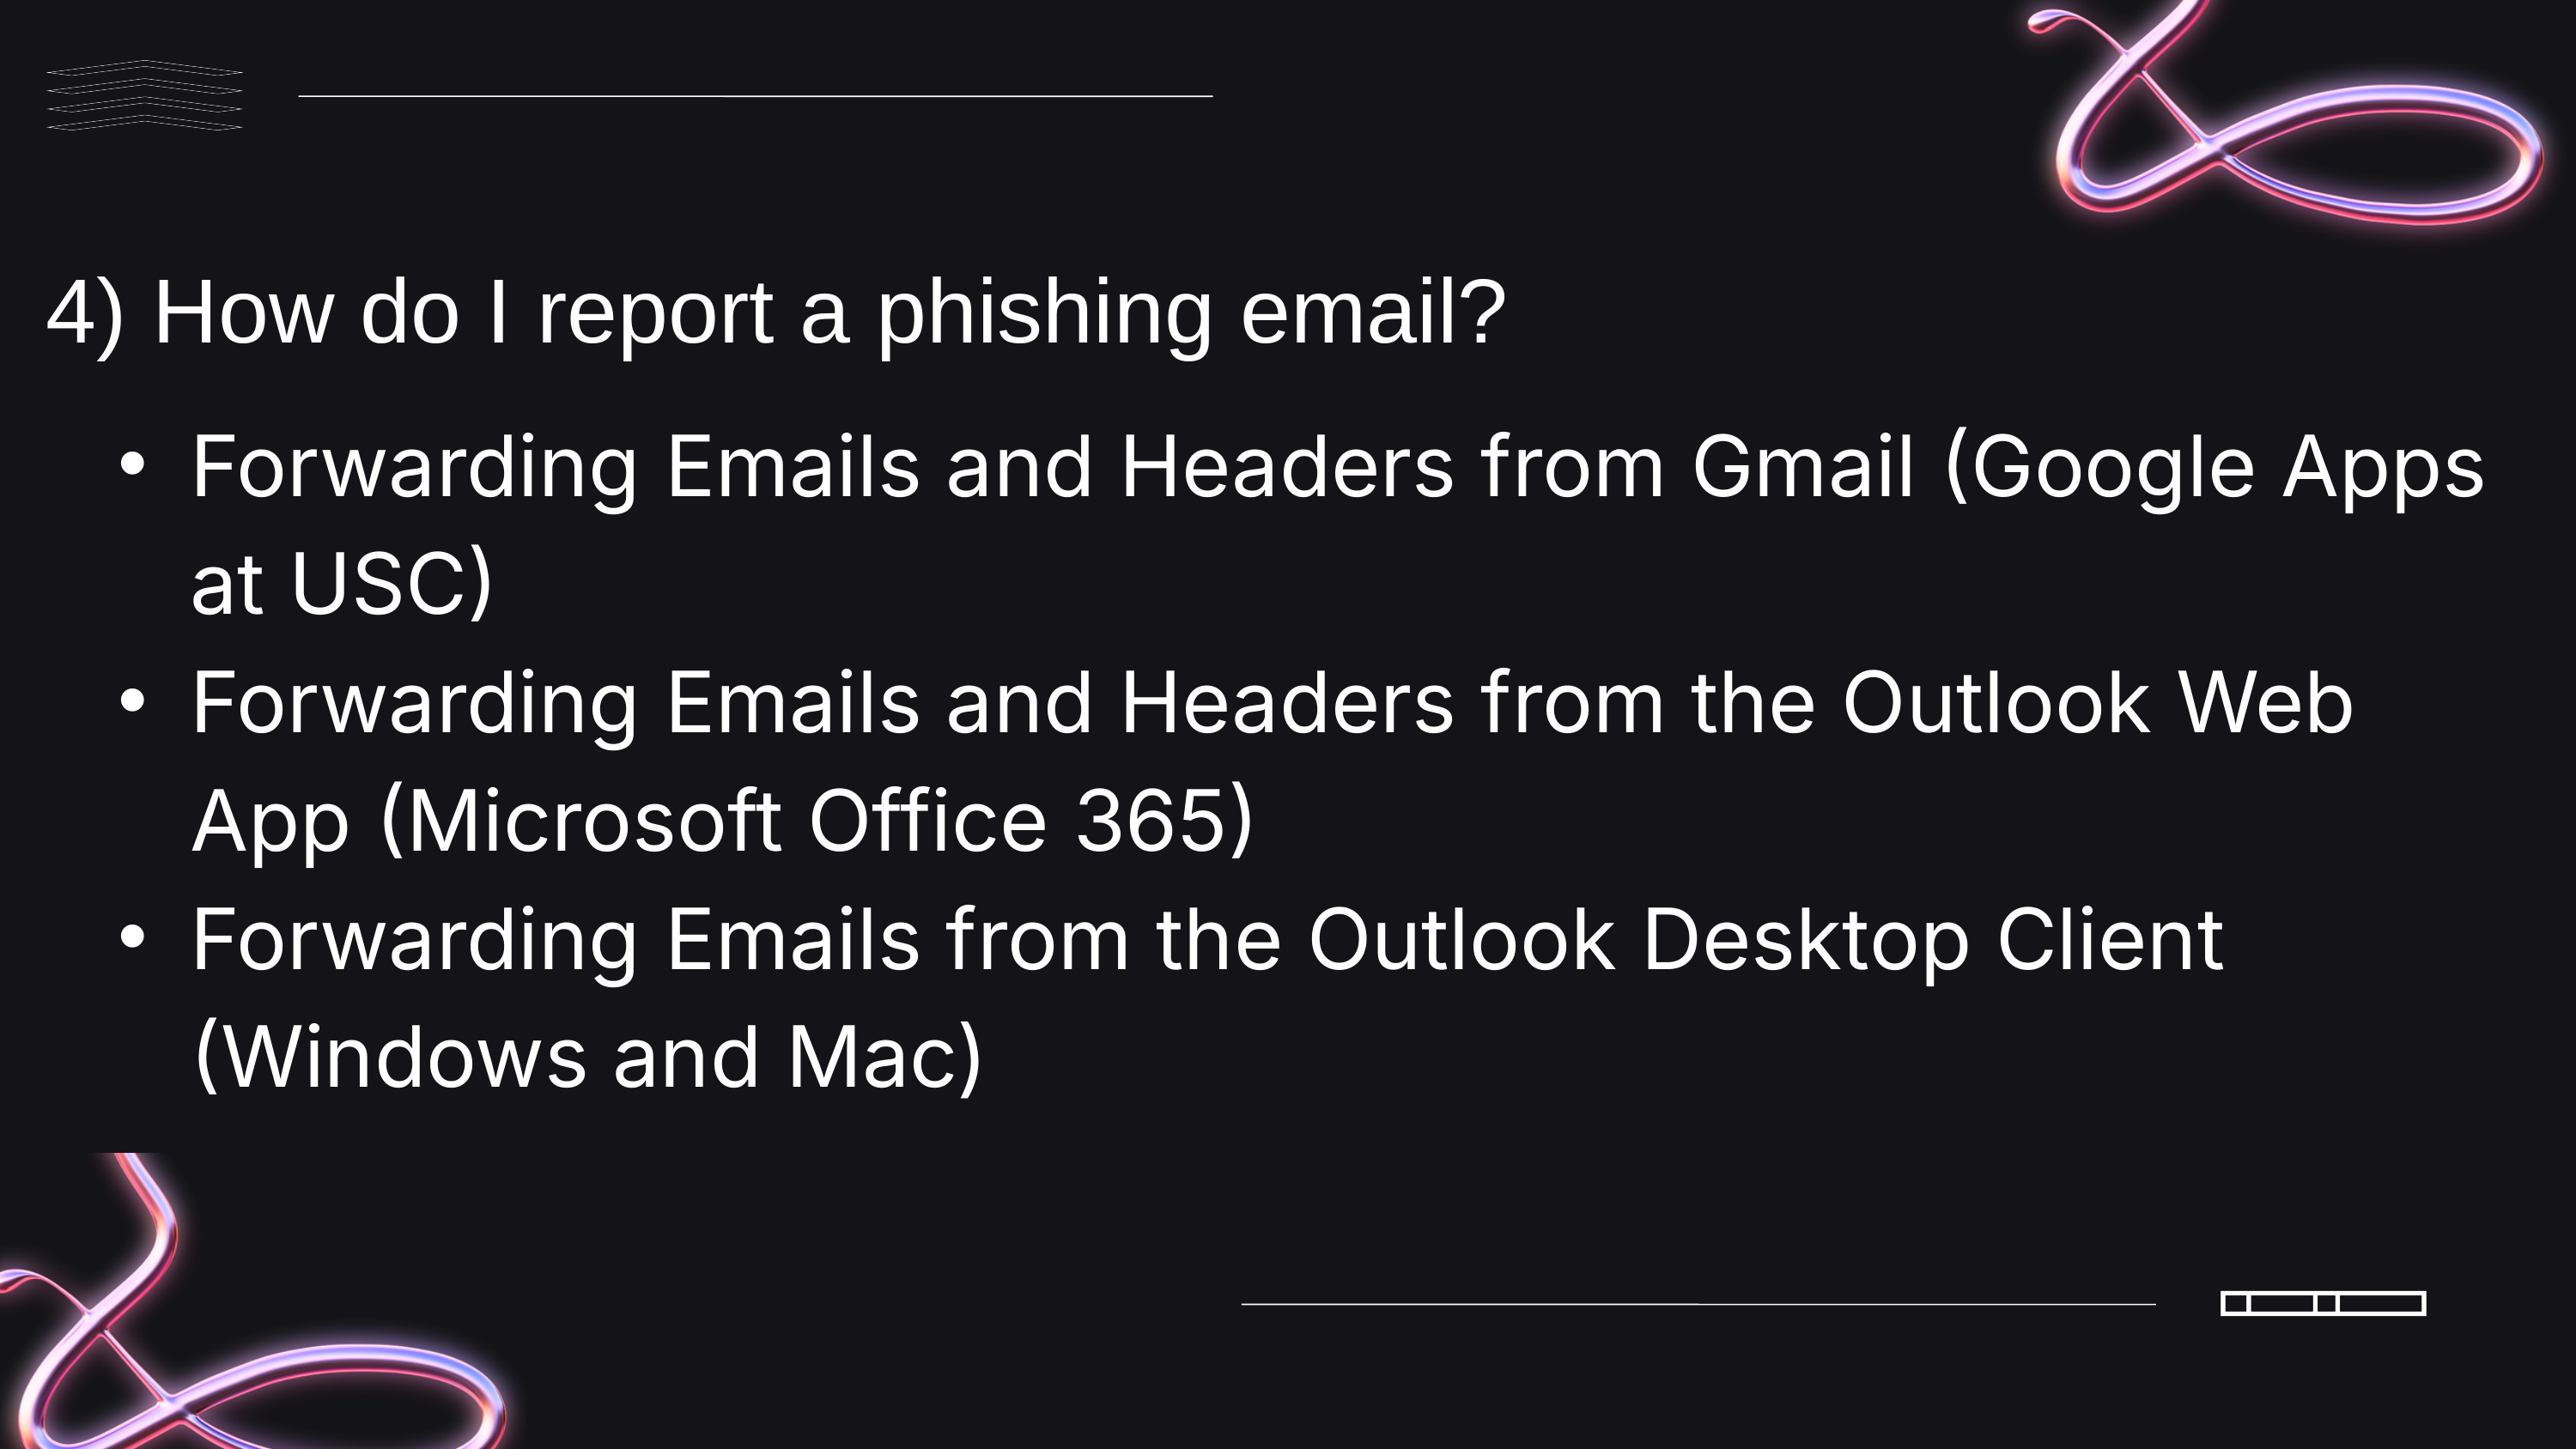

4) How do I report a phishing email?
Forwarding Emails and Headers from Gmail (Google Apps at USC)
Forwarding Emails and Headers from the Outlook Web App (Microsoft Office 365)
Forwarding Emails from the Outlook Desktop Client (Windows and Mac)